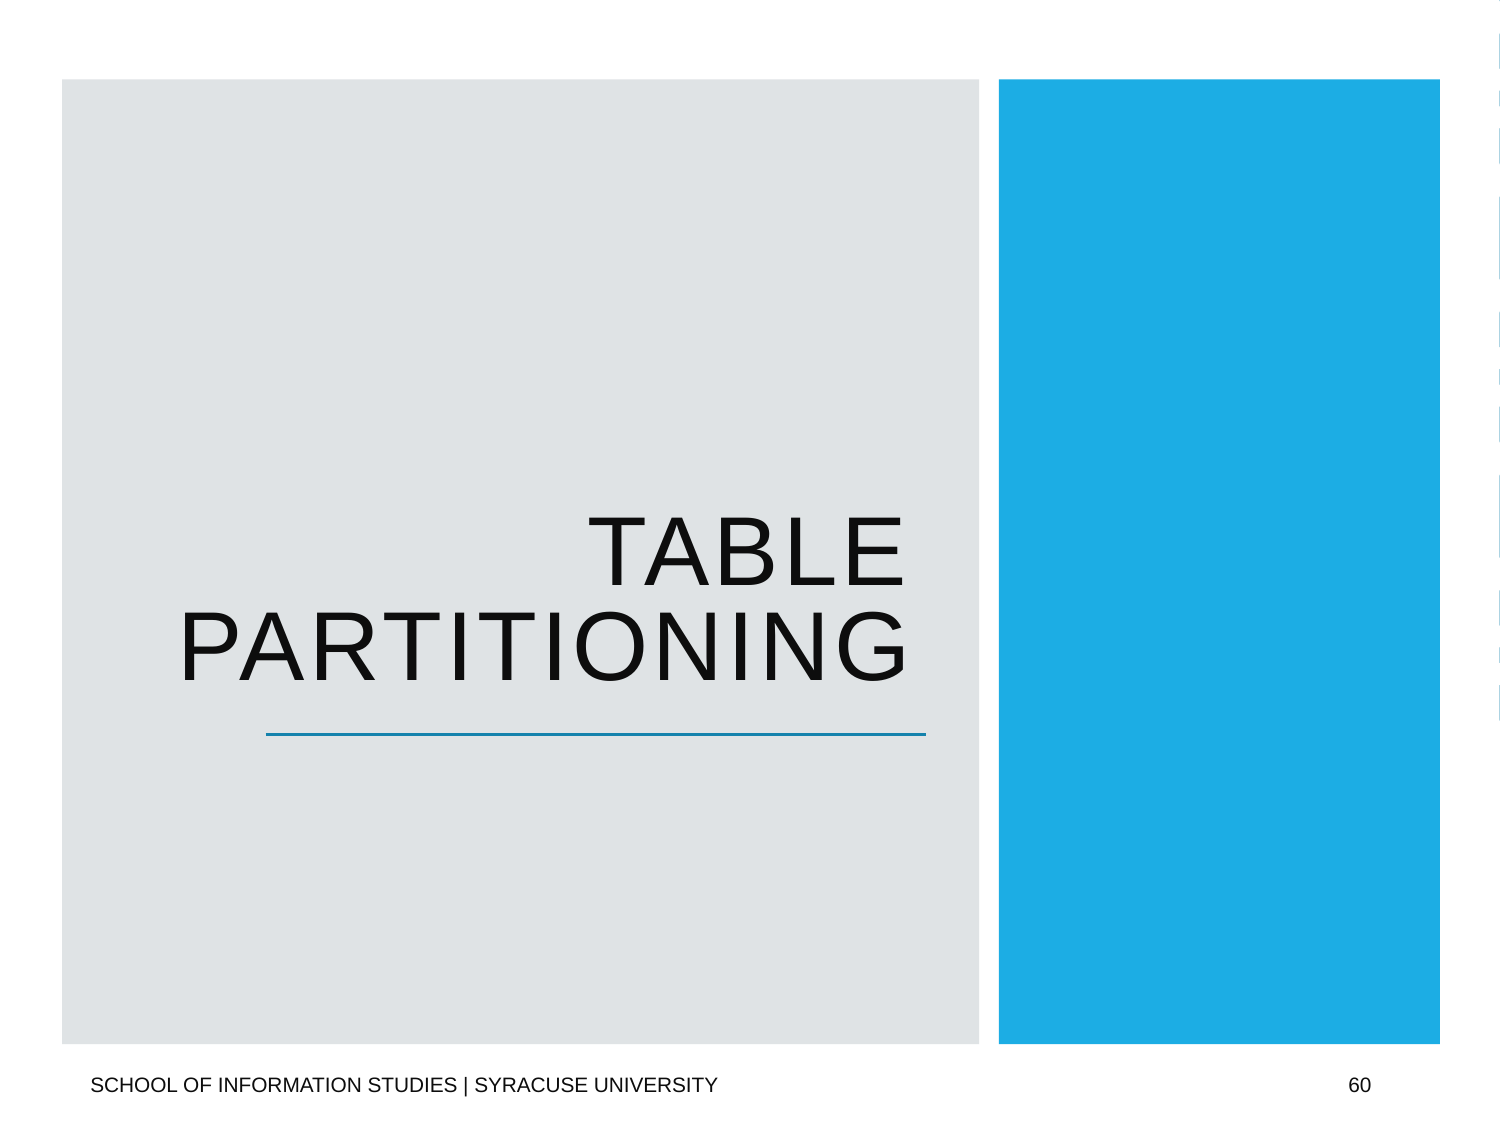

# Table Partitioning
School of Information Studies | Syracuse University
60